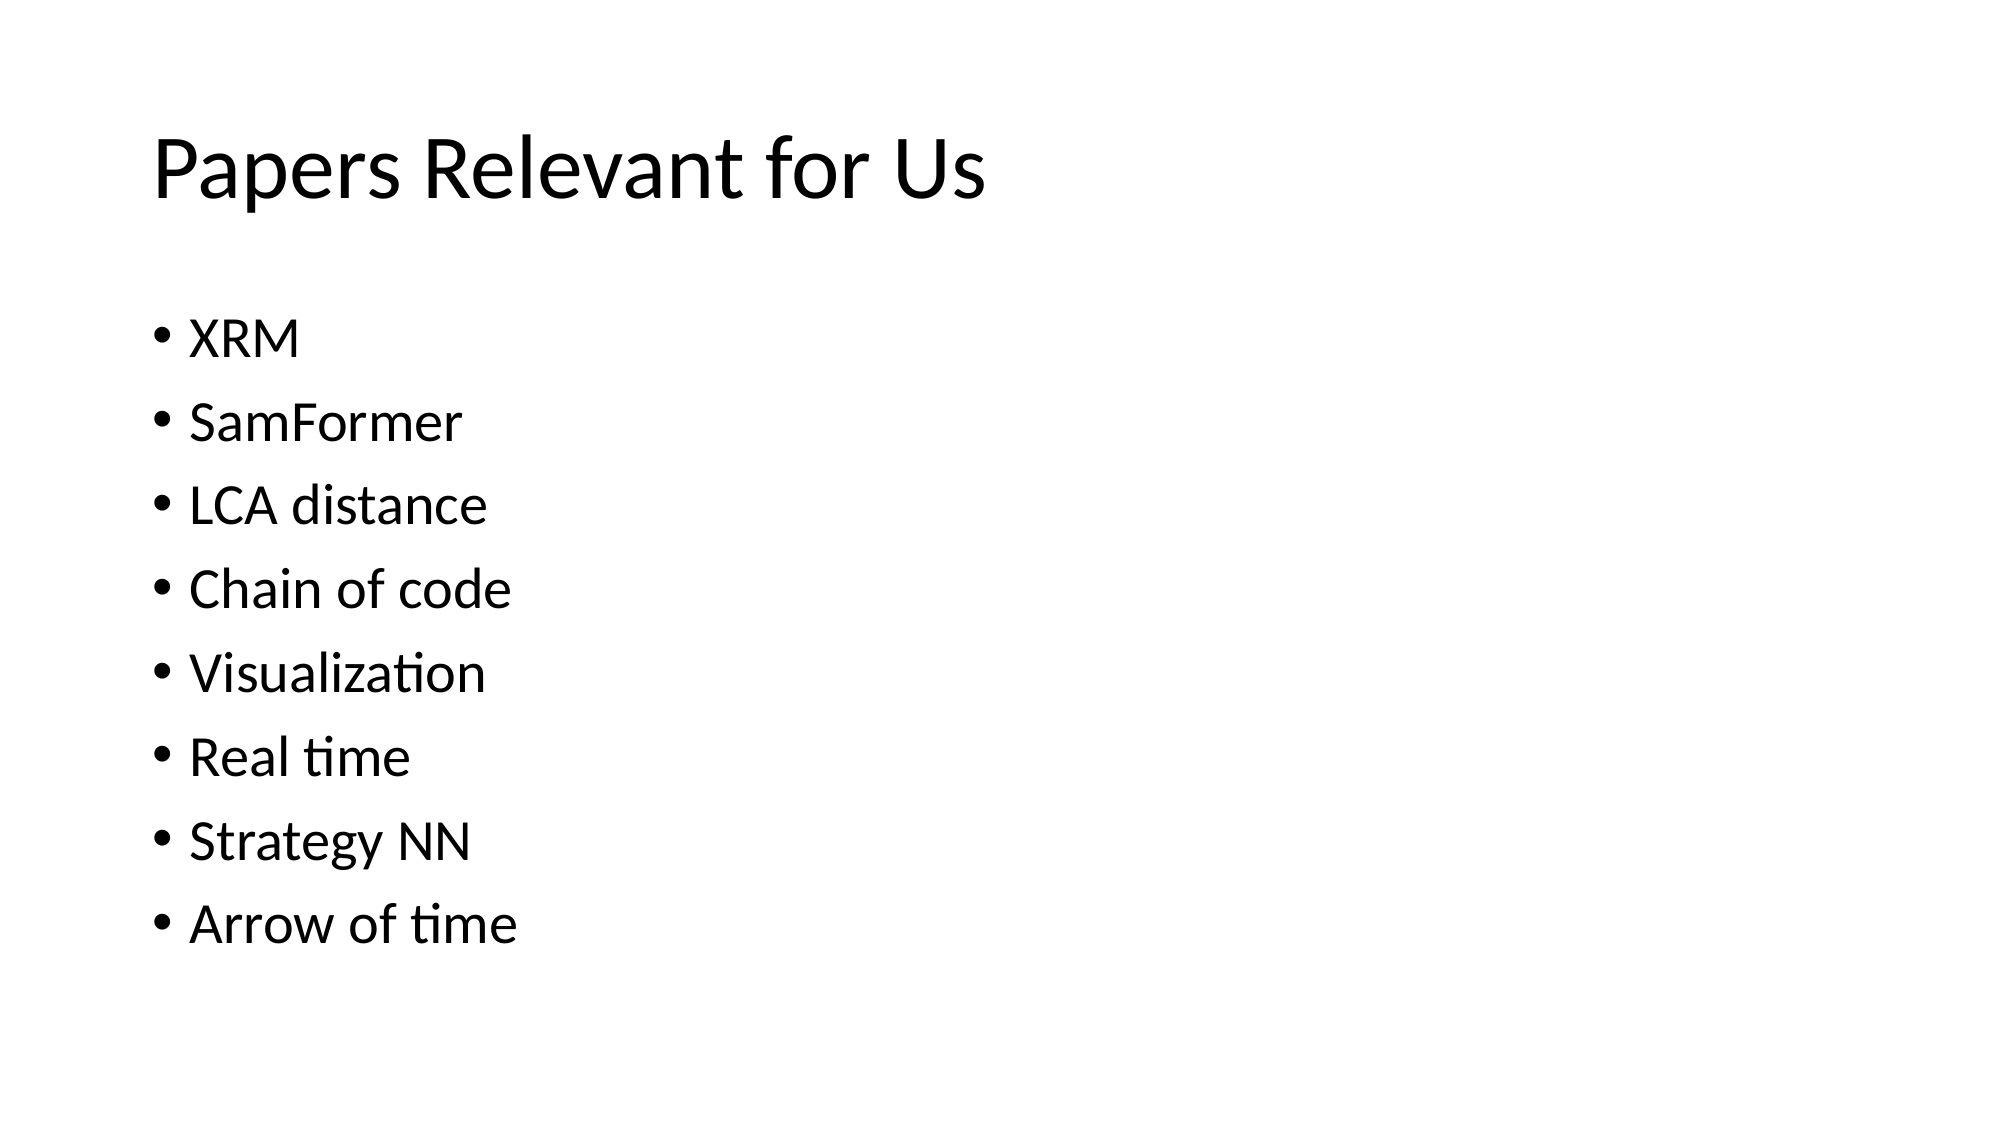

# Papers Relevant for Us
XRM
SamFormer
LCA distance
Chain of code
Visualization
Real time
Strategy NN
Arrow of time